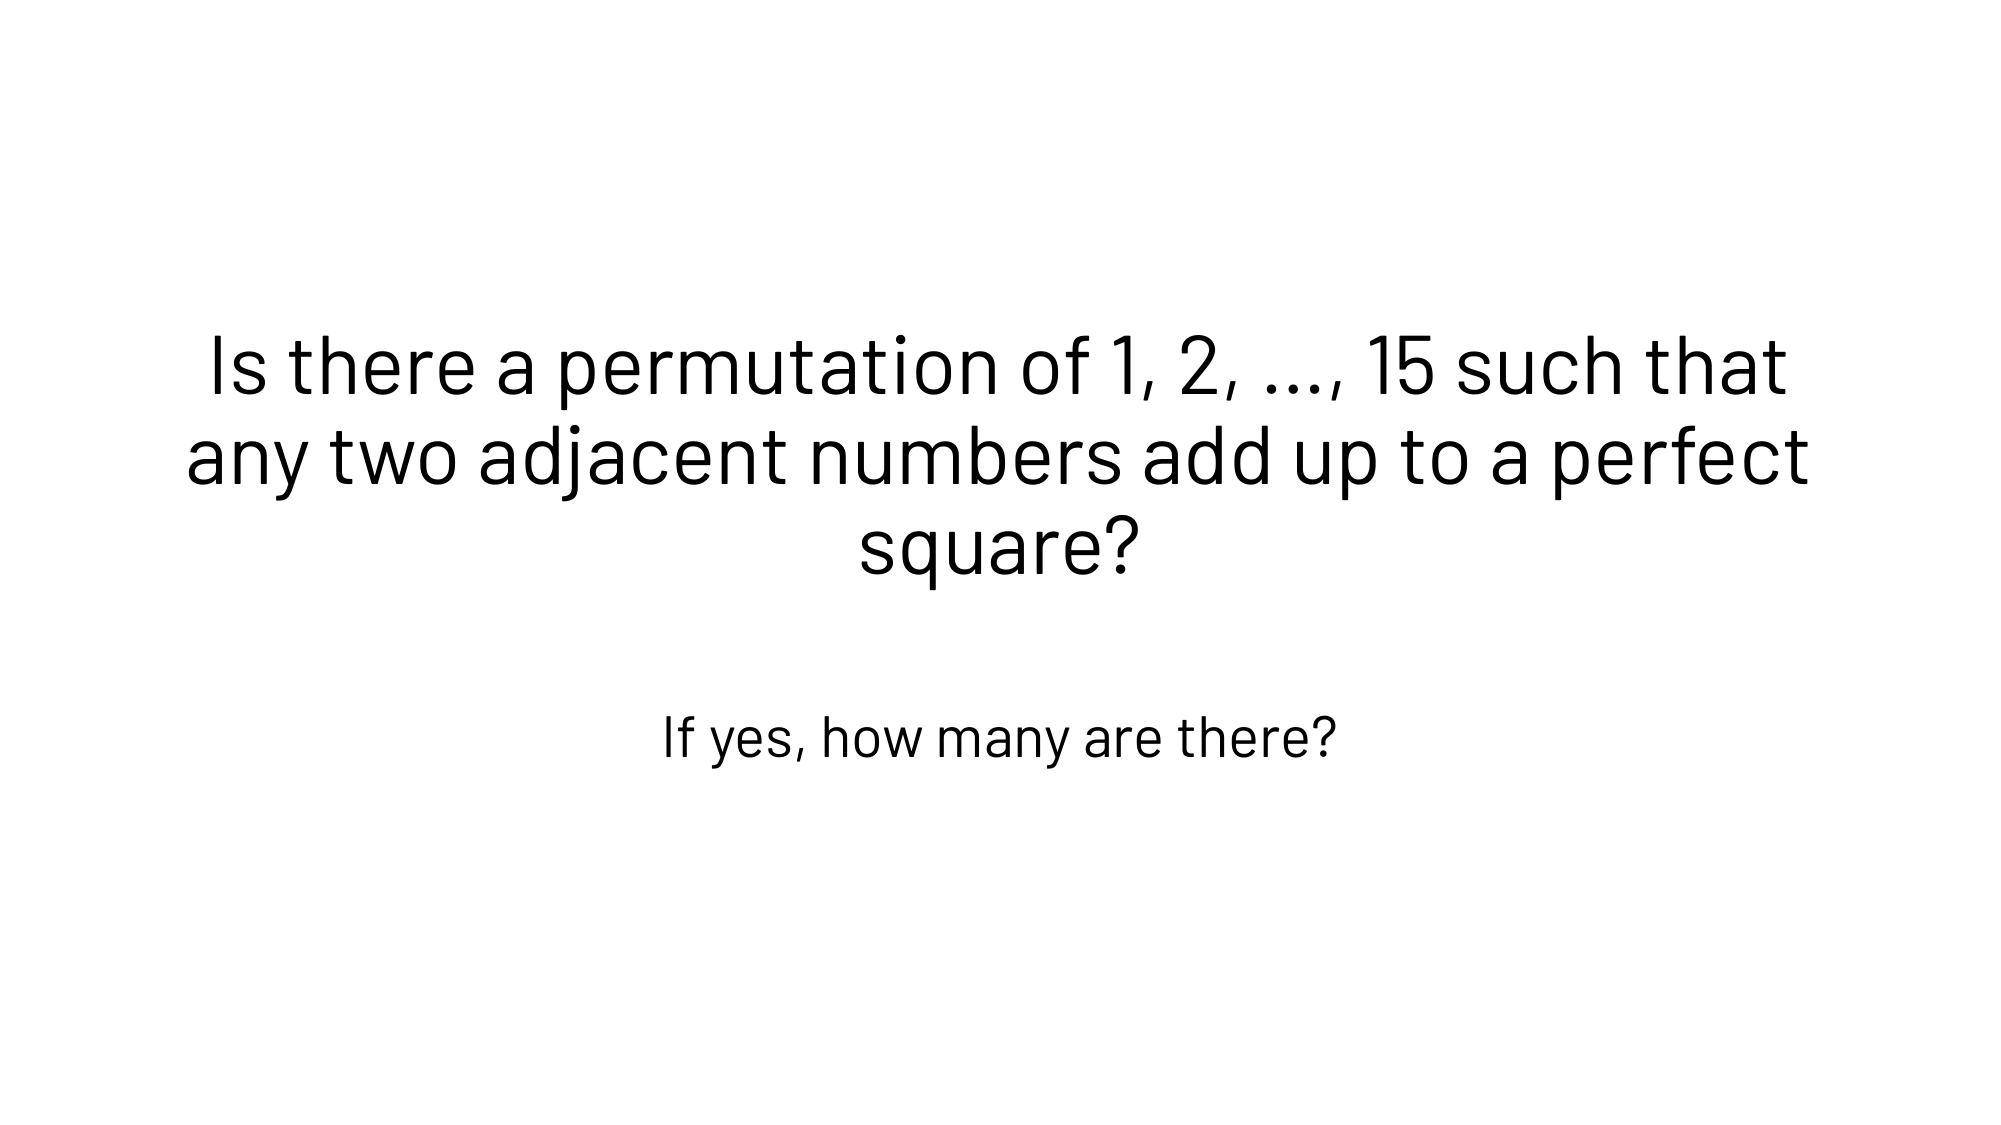

# Is there a permutation of 1, 2, …, 15 such that any two adjacent numbers add up to a perfect square?
If yes, how many are there?